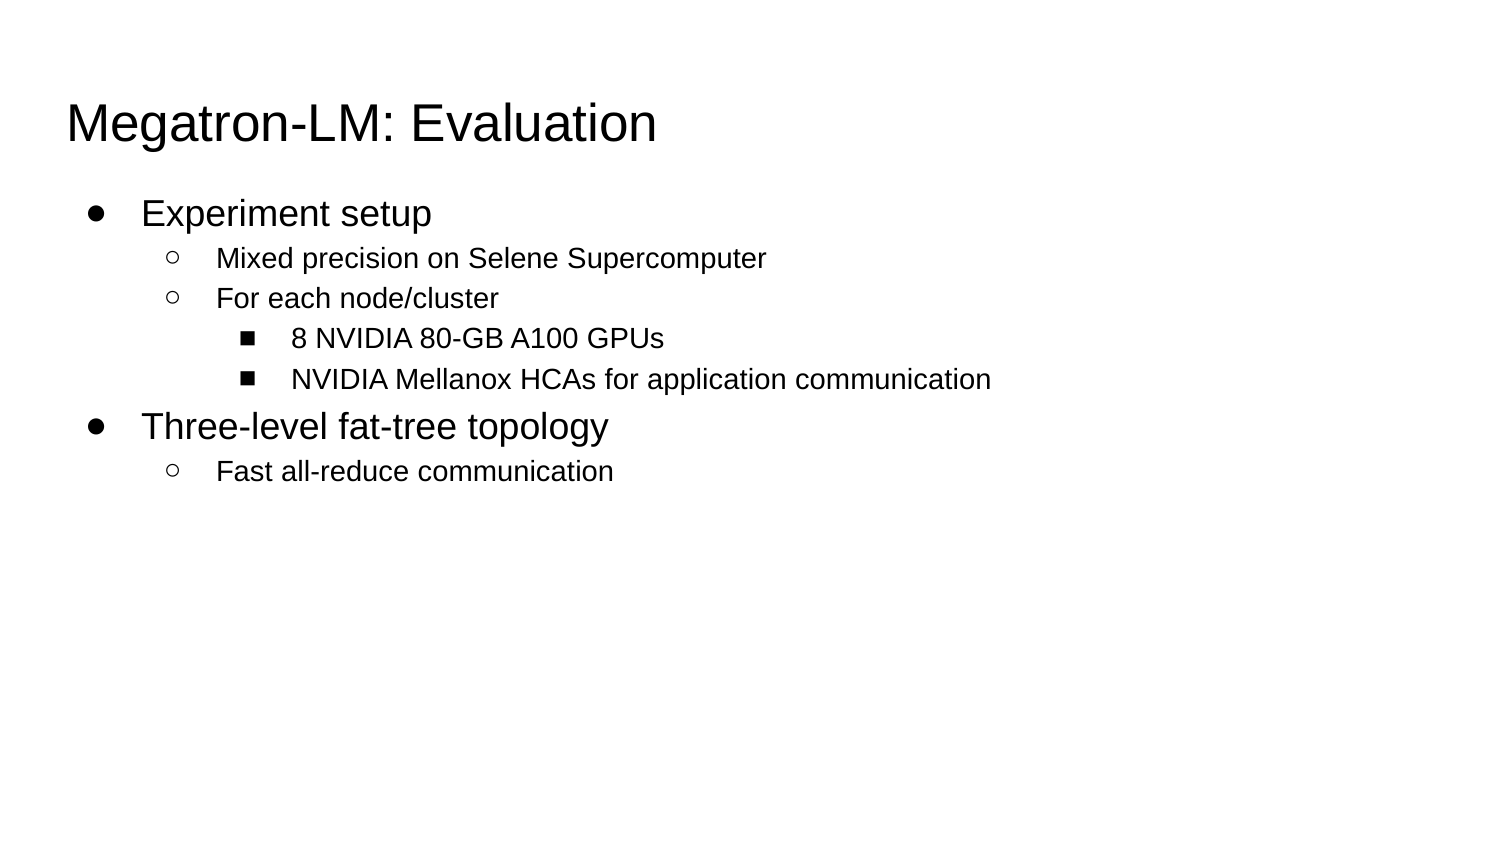

# Megatron-LM: Evaluation
Experiment setup
Mixed precision on Selene Supercomputer
For each node/cluster
8 NVIDIA 80-GB A100 GPUs
NVIDIA Mellanox HCAs for application communication
Three-level fat-tree topology
Fast all-reduce communication